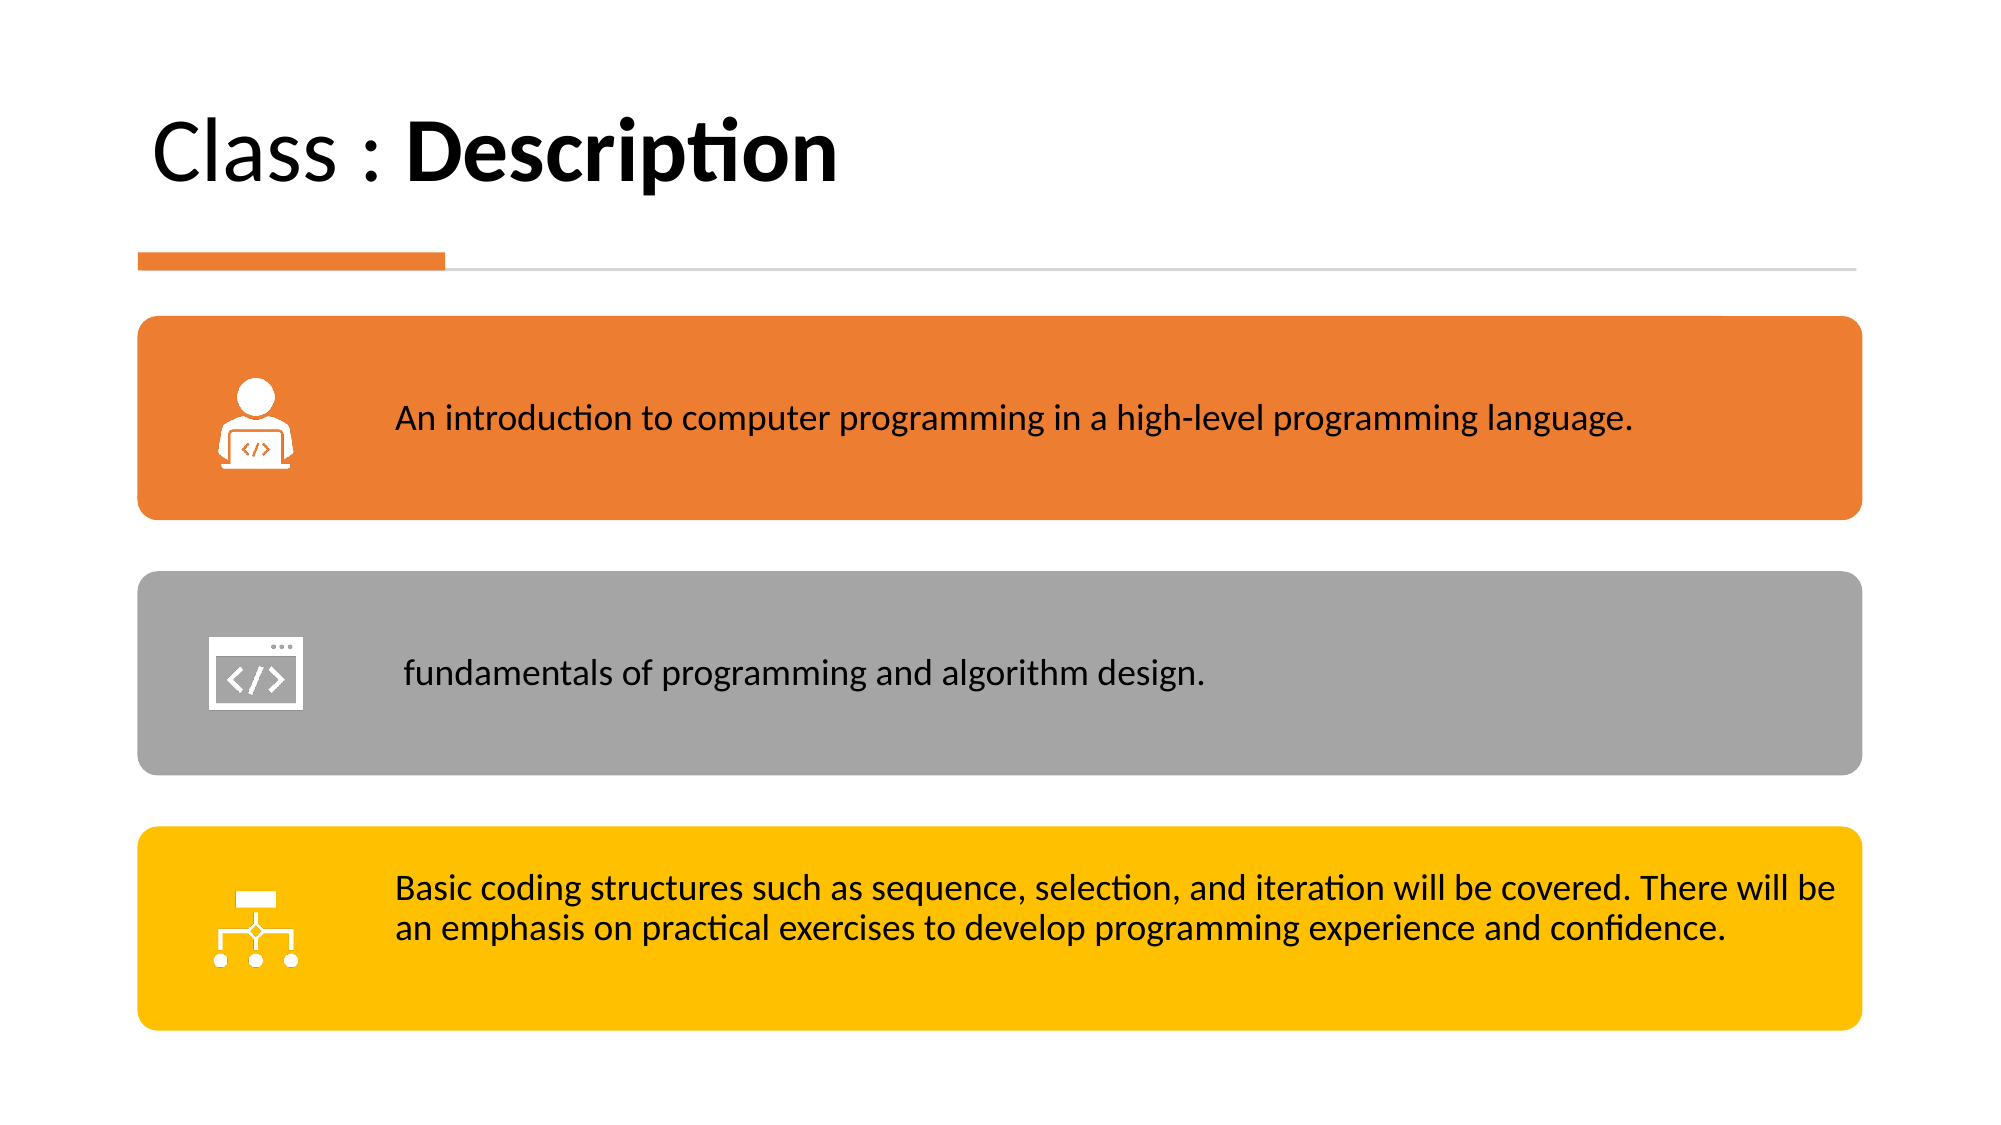

# Class : Description

An introduction to computer programming in a high-level programming language.
 fundamentals of programming and algorithm design.
Basic coding structures such as sequence, selection, and iteration will be covered. There will be an emphasis on practical exercises to develop programming experience and confidence.